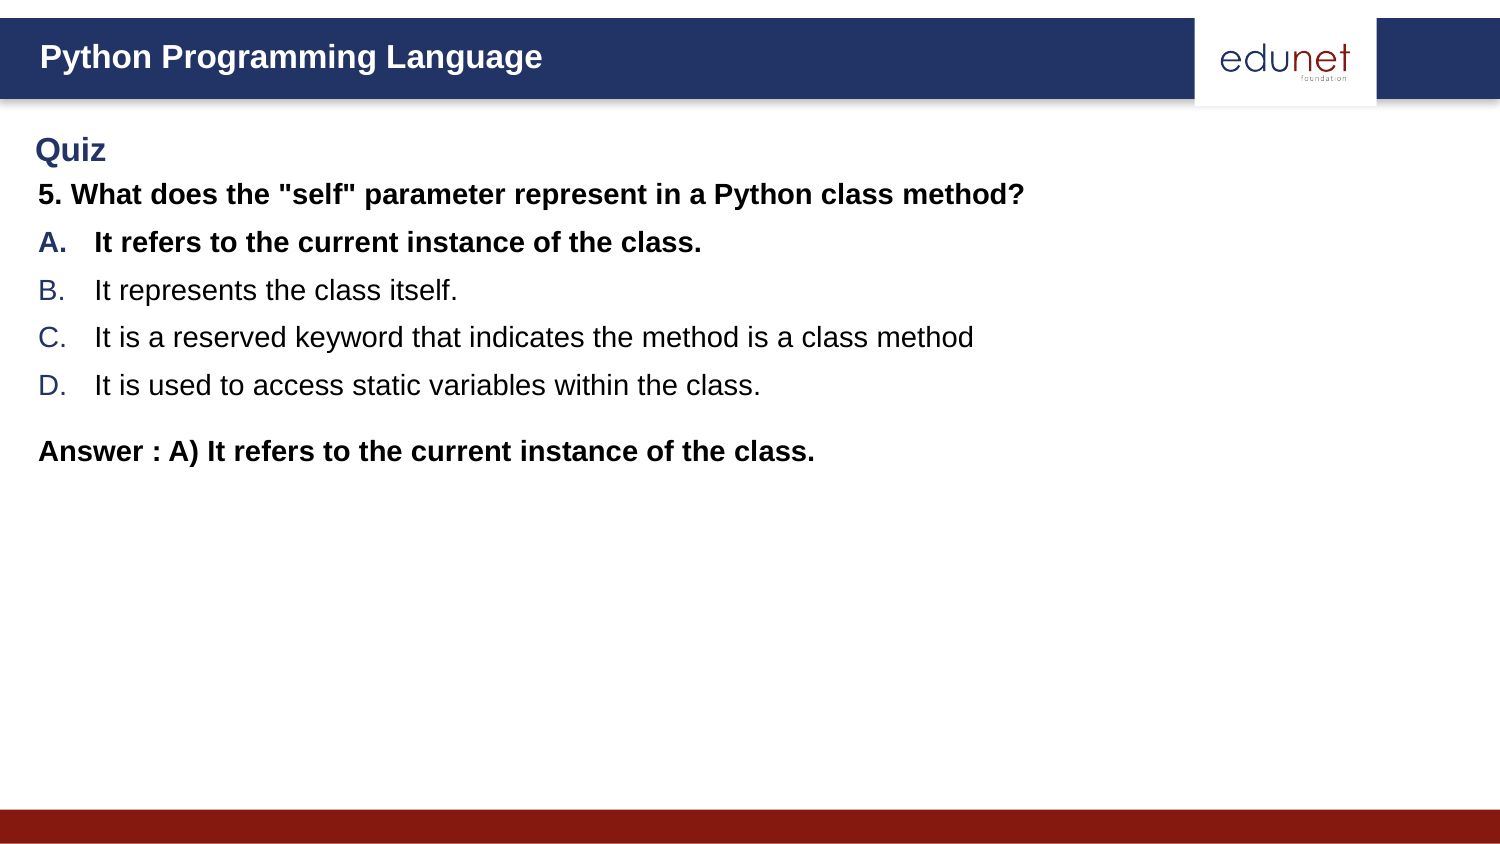

# Quiz
5. What does the "self" parameter represent in a Python class method?
It refers to the current instance of the class.
It represents the class itself.
It is a reserved keyword that indicates the method is a class method
It is used to access static variables within the class.
Answer : A) It refers to the current instance of the class.